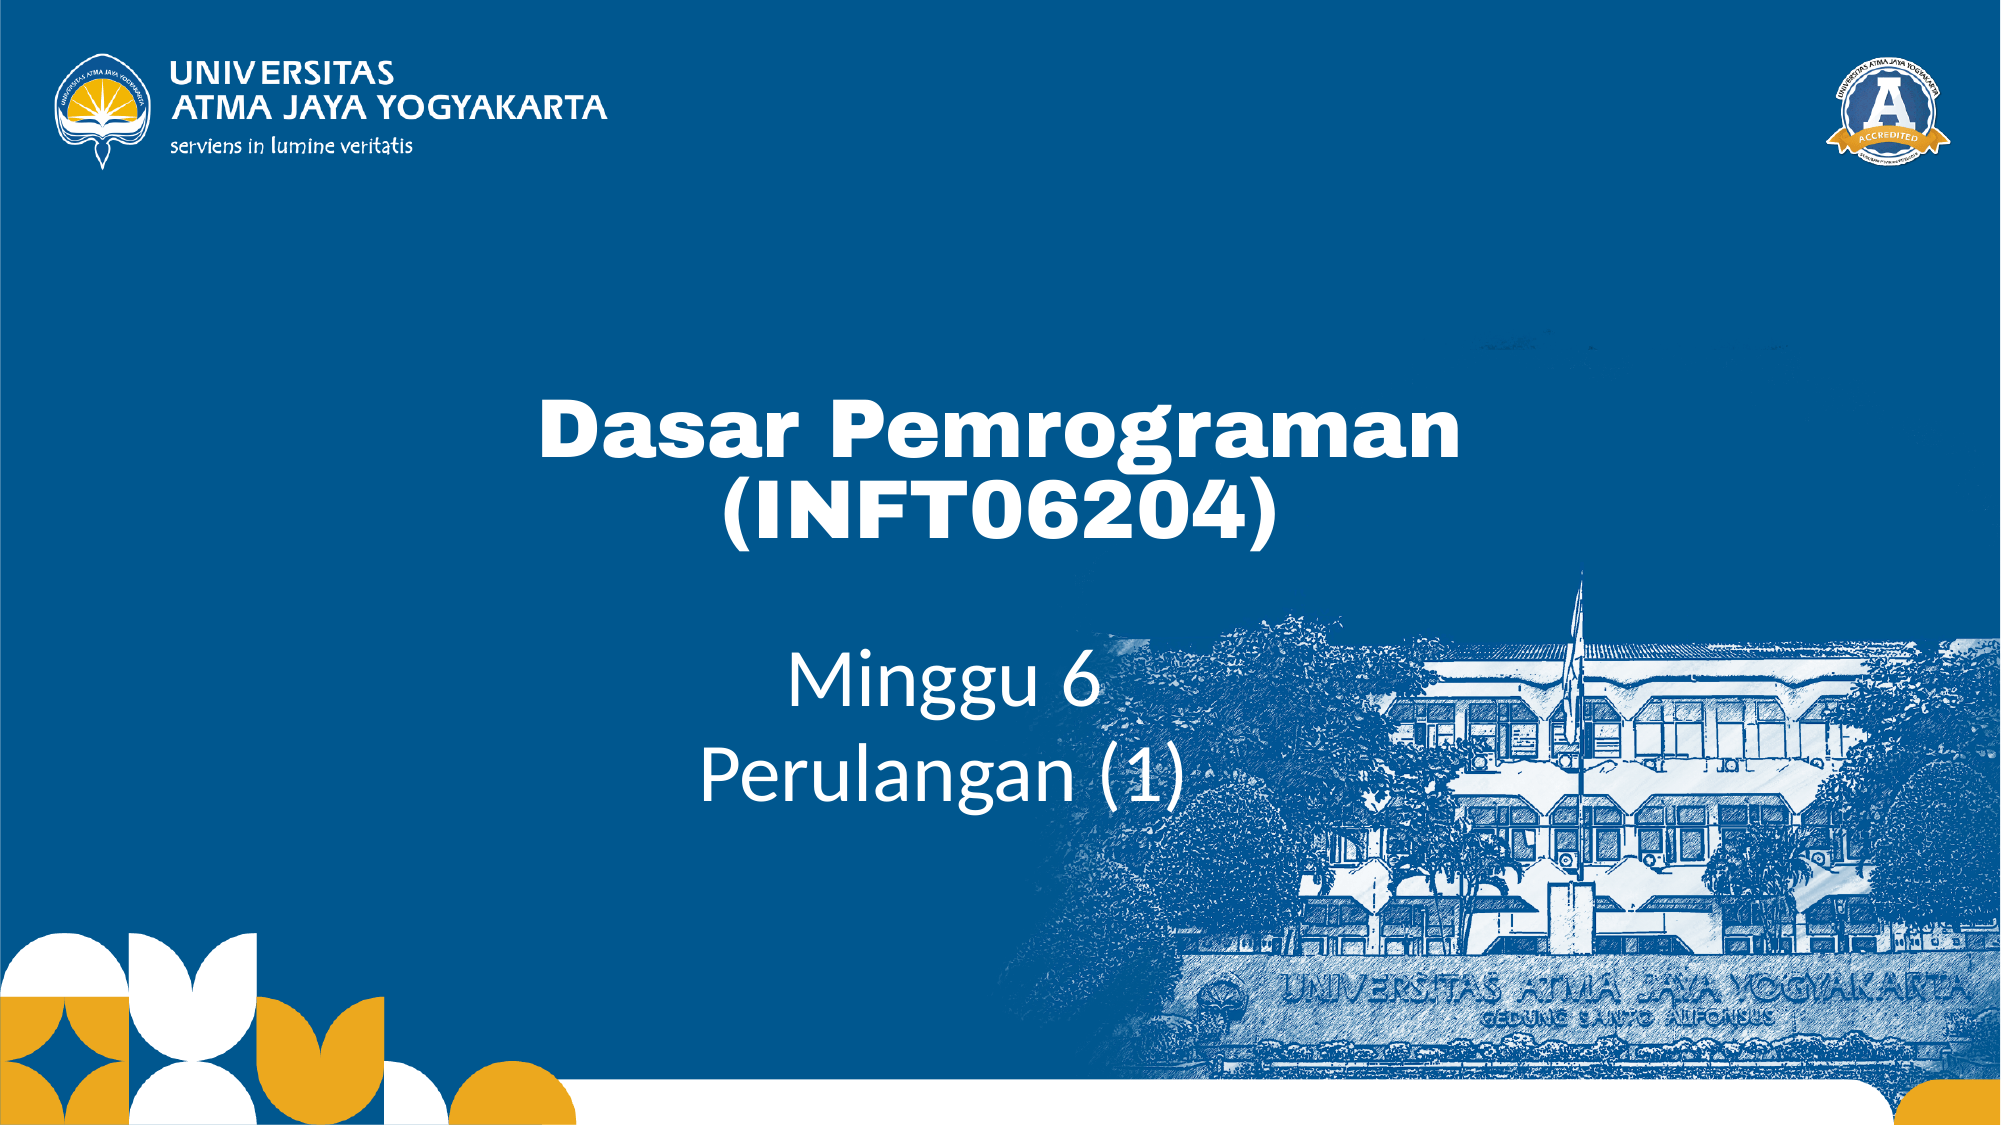

# Dasar Pemrograman (INFT06204)
Minggu 6
Perulangan (1)